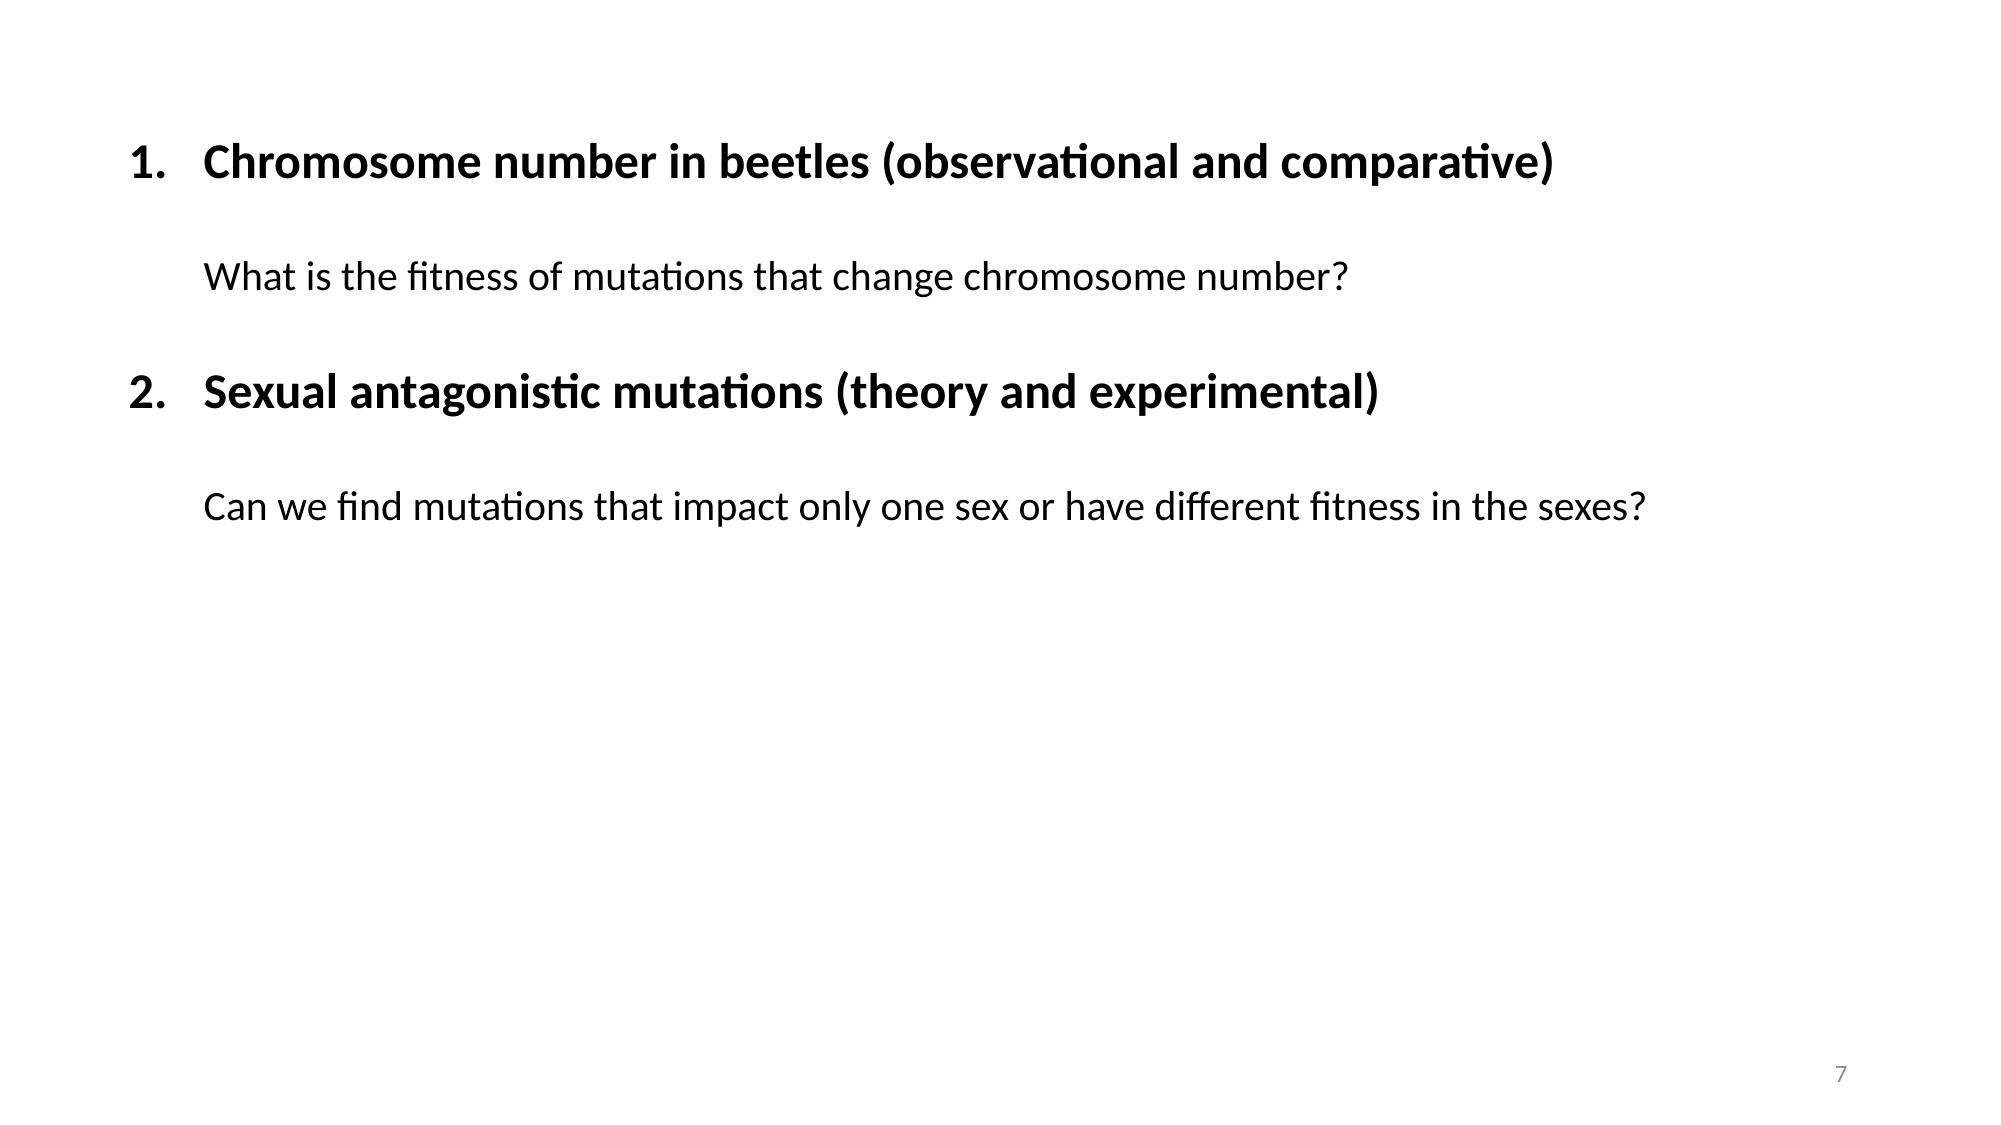

Chromosome number in beetles (observational and comparative)

What is the fitness of mutations that change chromosome number?

Sexual antagonistic mutations (theory and experimental)

Can we find mutations that impact only one sex or have different fitness in the sexes?

7